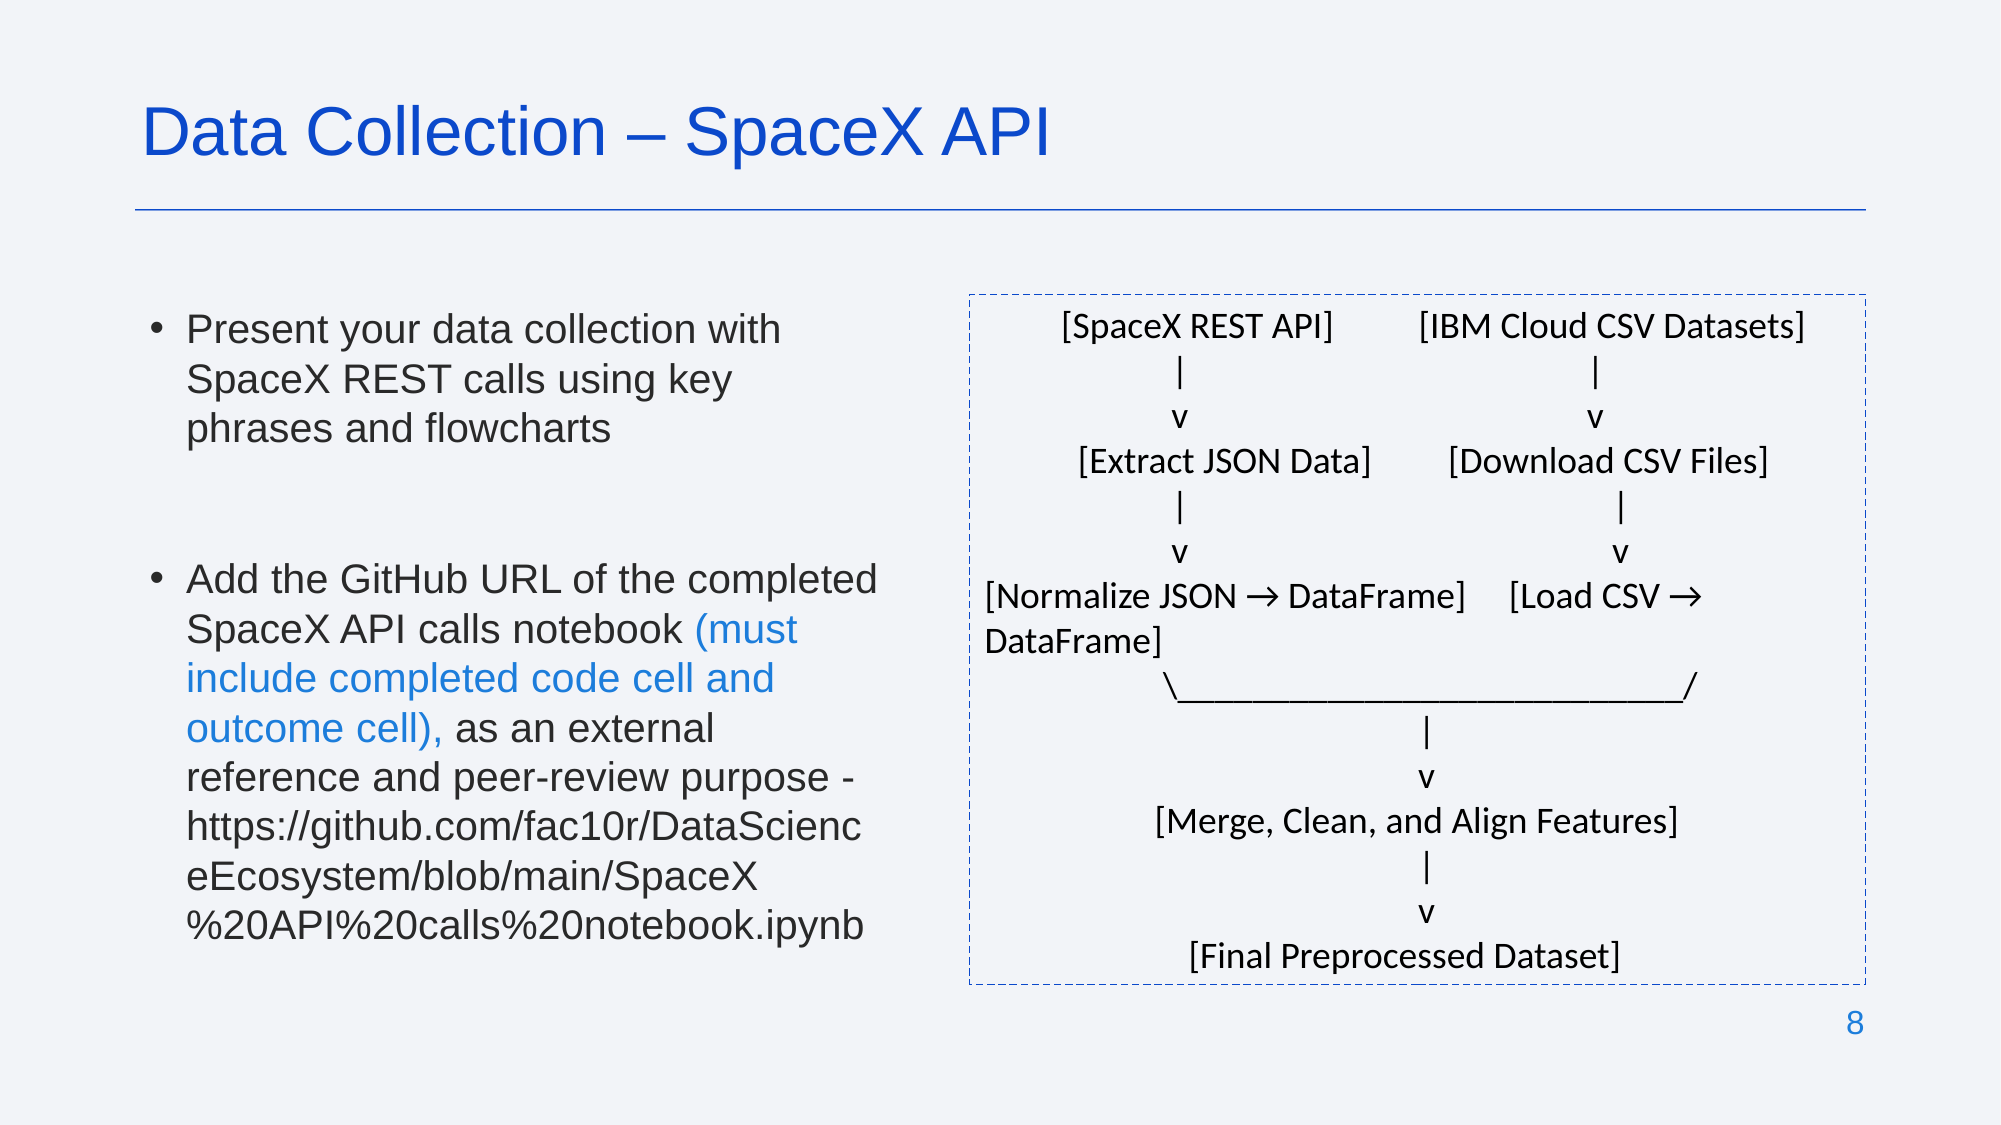

Data Collection – SpaceX API
         [SpaceX REST API]          [IBM Cloud CSV Datasets]
                      |                                               |
                      v                                               v
           [Extract JSON Data]         [Download CSV Files]
                      |                                                  |
                      v                                                  v
[Normalize JSON → DataFrame]     [Load CSV → DataFrame]
                     \___________________________/
                                                   |
                                                   v
                    [Merge, Clean, and Align Features]
                                                   |
                                                   v
                        [Final Preprocessed Dataset]

Present your data collection with SpaceX REST calls using key phrases and flowcharts

Add the GitHub URL of the completed SpaceX API calls notebook (must include completed code cell and outcome cell), as an external reference and peer-review purpose - https://github.com/fac10r/DataScienceEcosystem/blob/main/SpaceX%20API%20calls%20notebook.ipynb

8